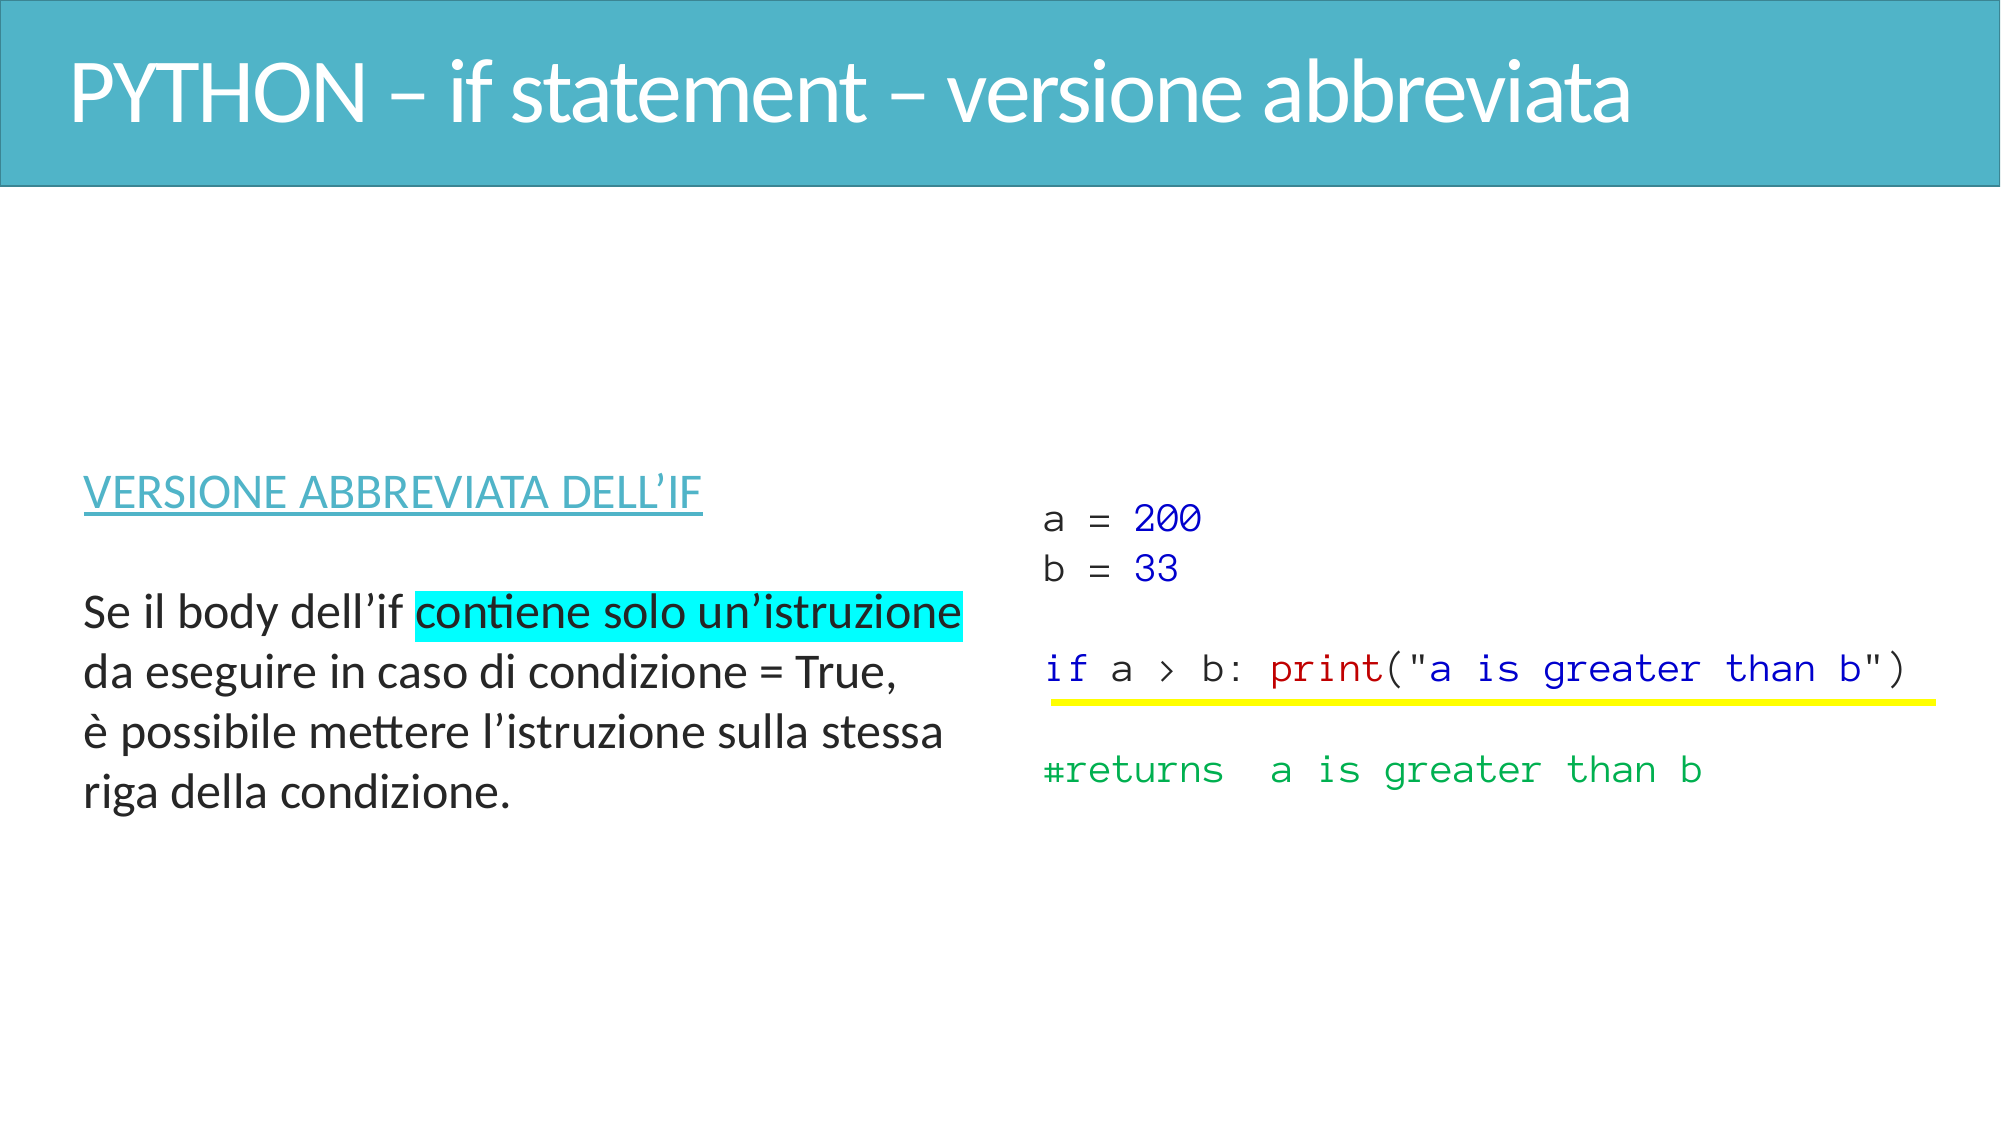

# PYTHON – if statement – versione abbreviata
VERSIONE ABBREVIATA DELL’IF

Se il body dell’if contiene solo un’istruzione da eseguire in caso di condizione = True,
è possibile mettere l’istruzione sulla stessa riga della condizione.
a = 200
b = 33

if a > b: print("a is greater than b")

#returns  a is greater than b